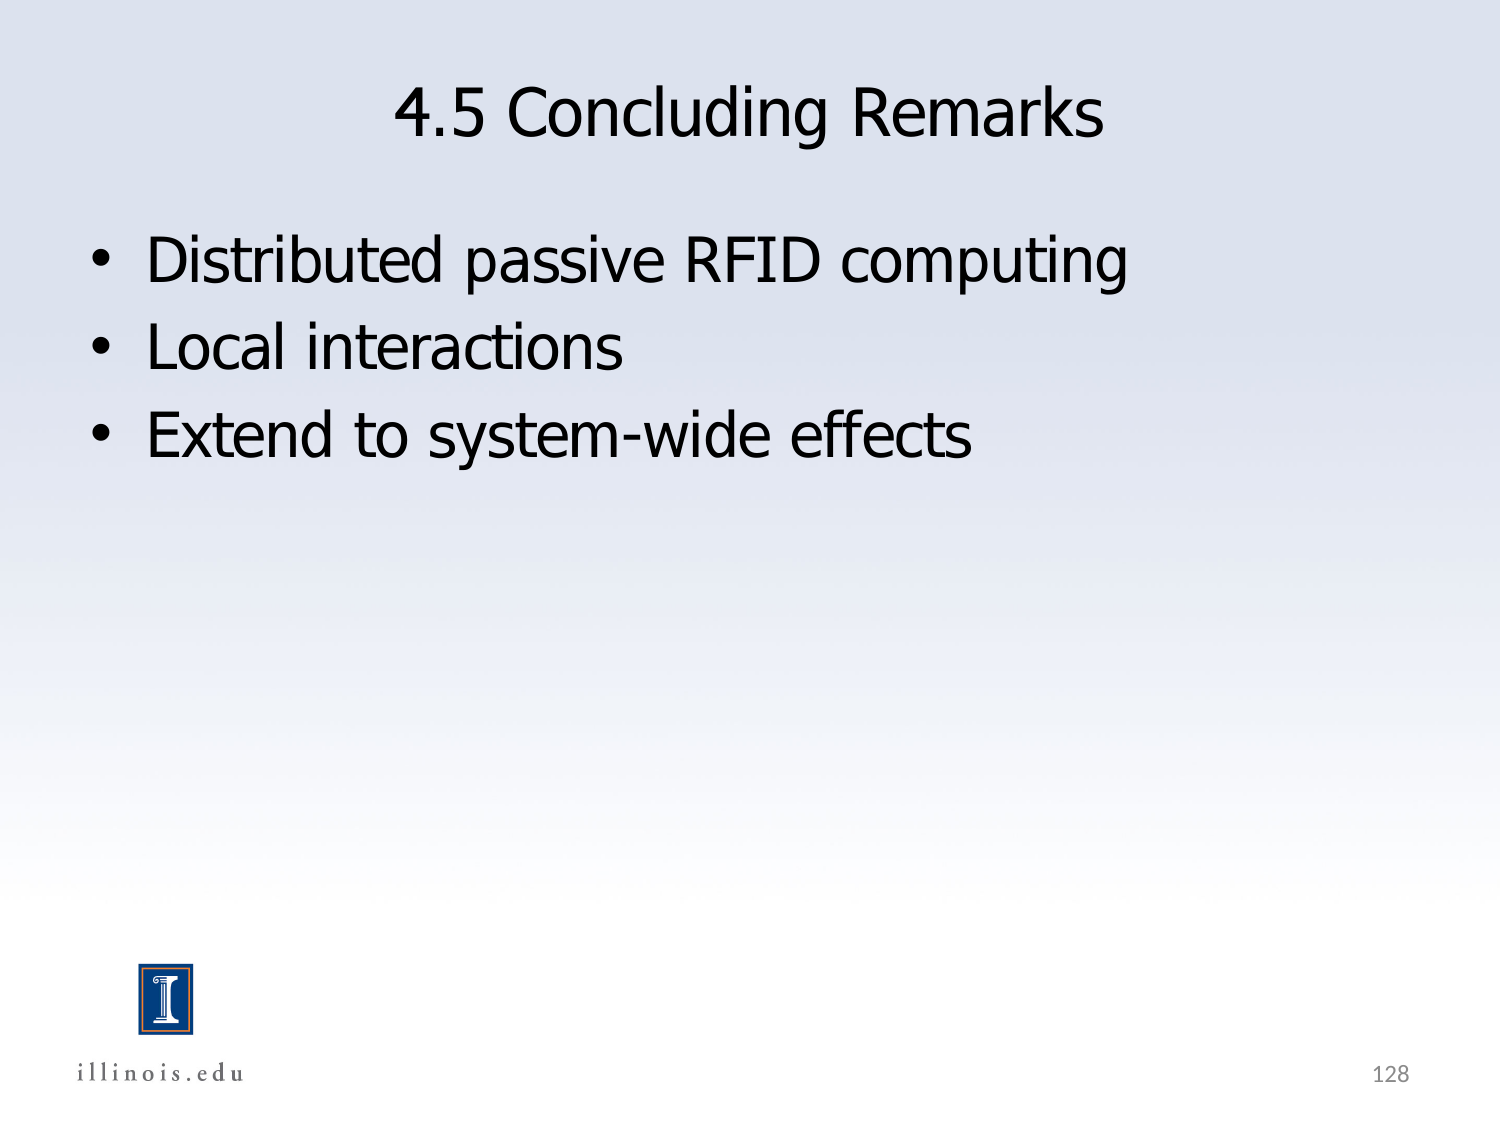

# 4.5 Concluding Remarks
Distributed passive RFID computing
Local interactions
Extend to system-wide effects
128